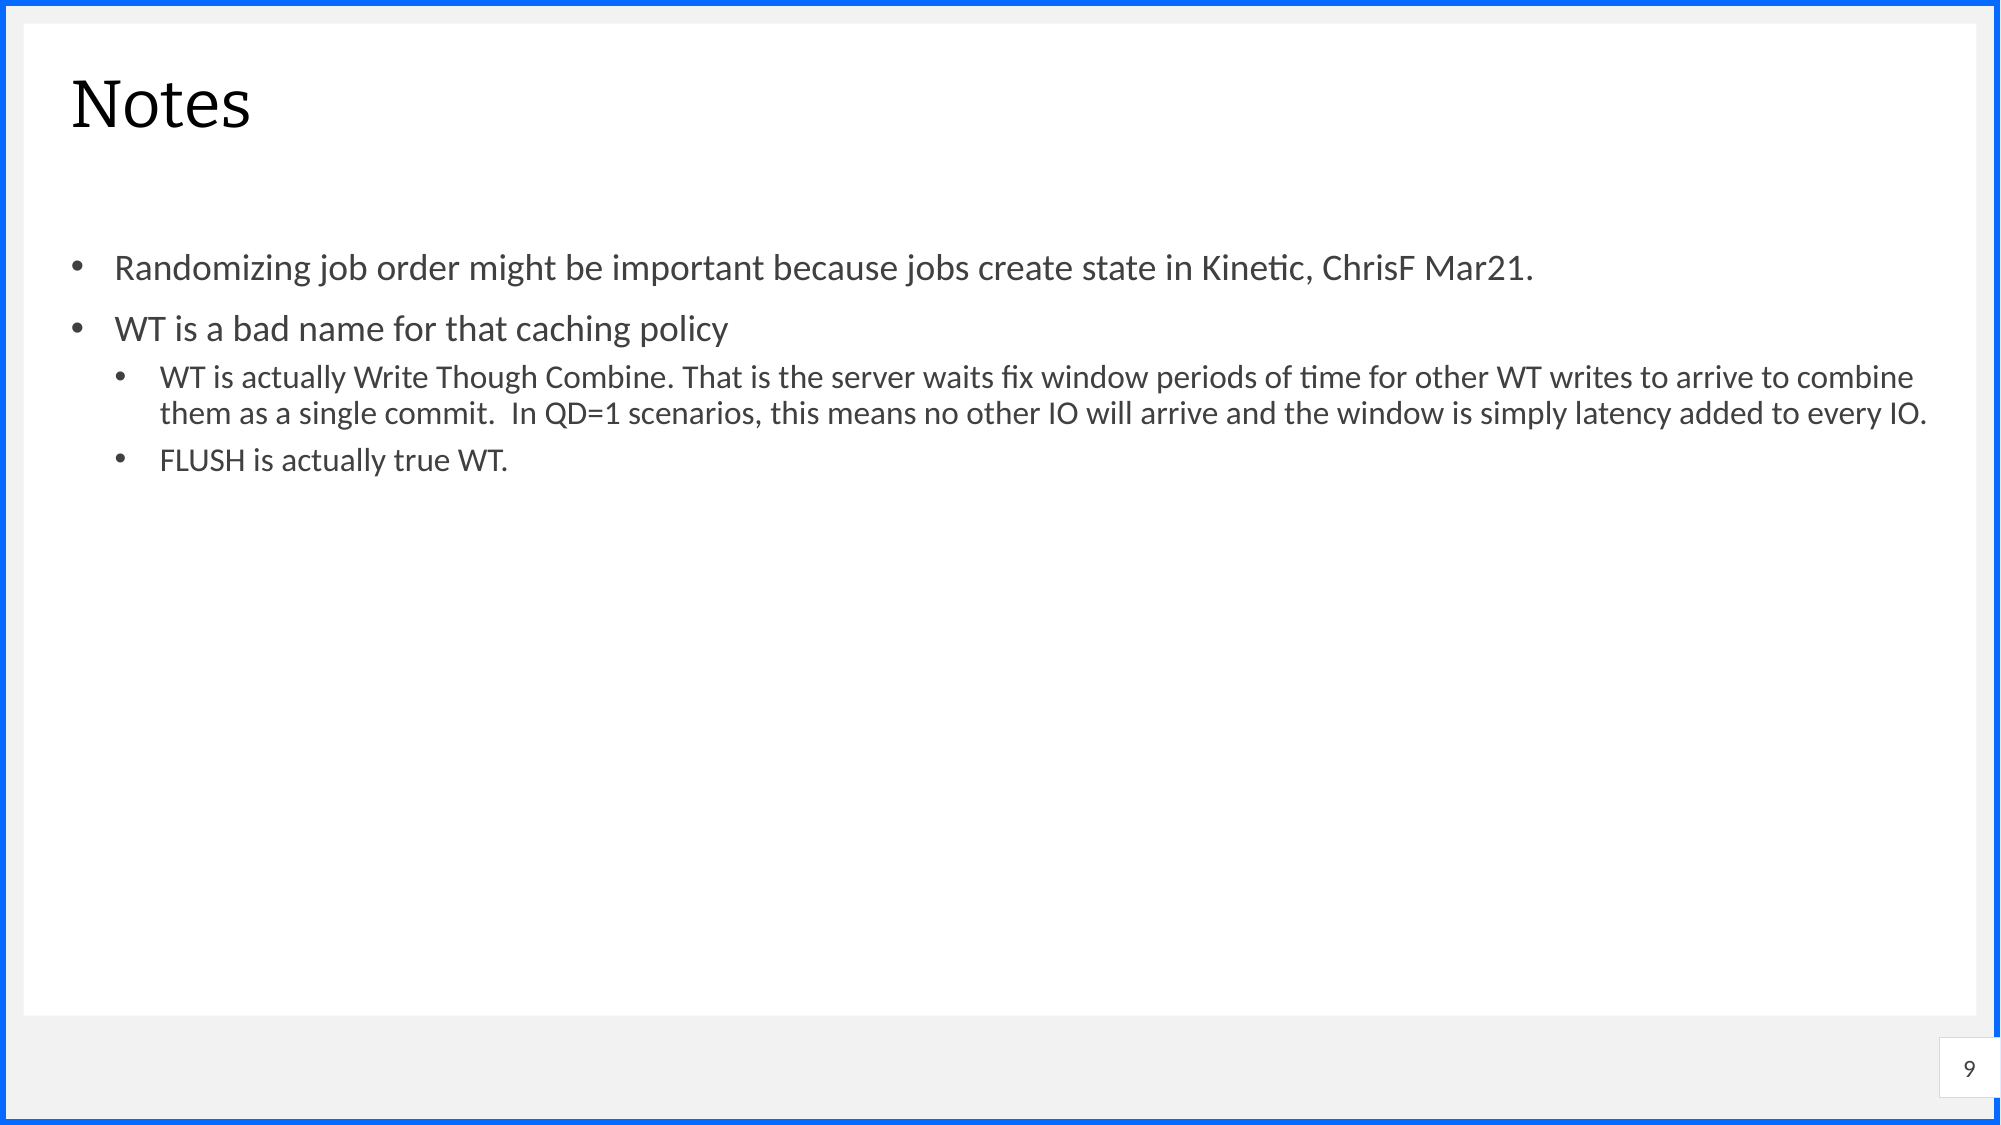

# Notes
Randomizing job order might be important because jobs create state in Kinetic, ChrisF Mar21.
WT is a bad name for that caching policy
WT is actually Write Though Combine. That is the server waits fix window periods of time for other WT writes to arrive to combine them as a single commit.  In QD=1 scenarios, this means no other IO will arrive and the window is simply latency added to every IO.
FLUSH is actually true WT.
9